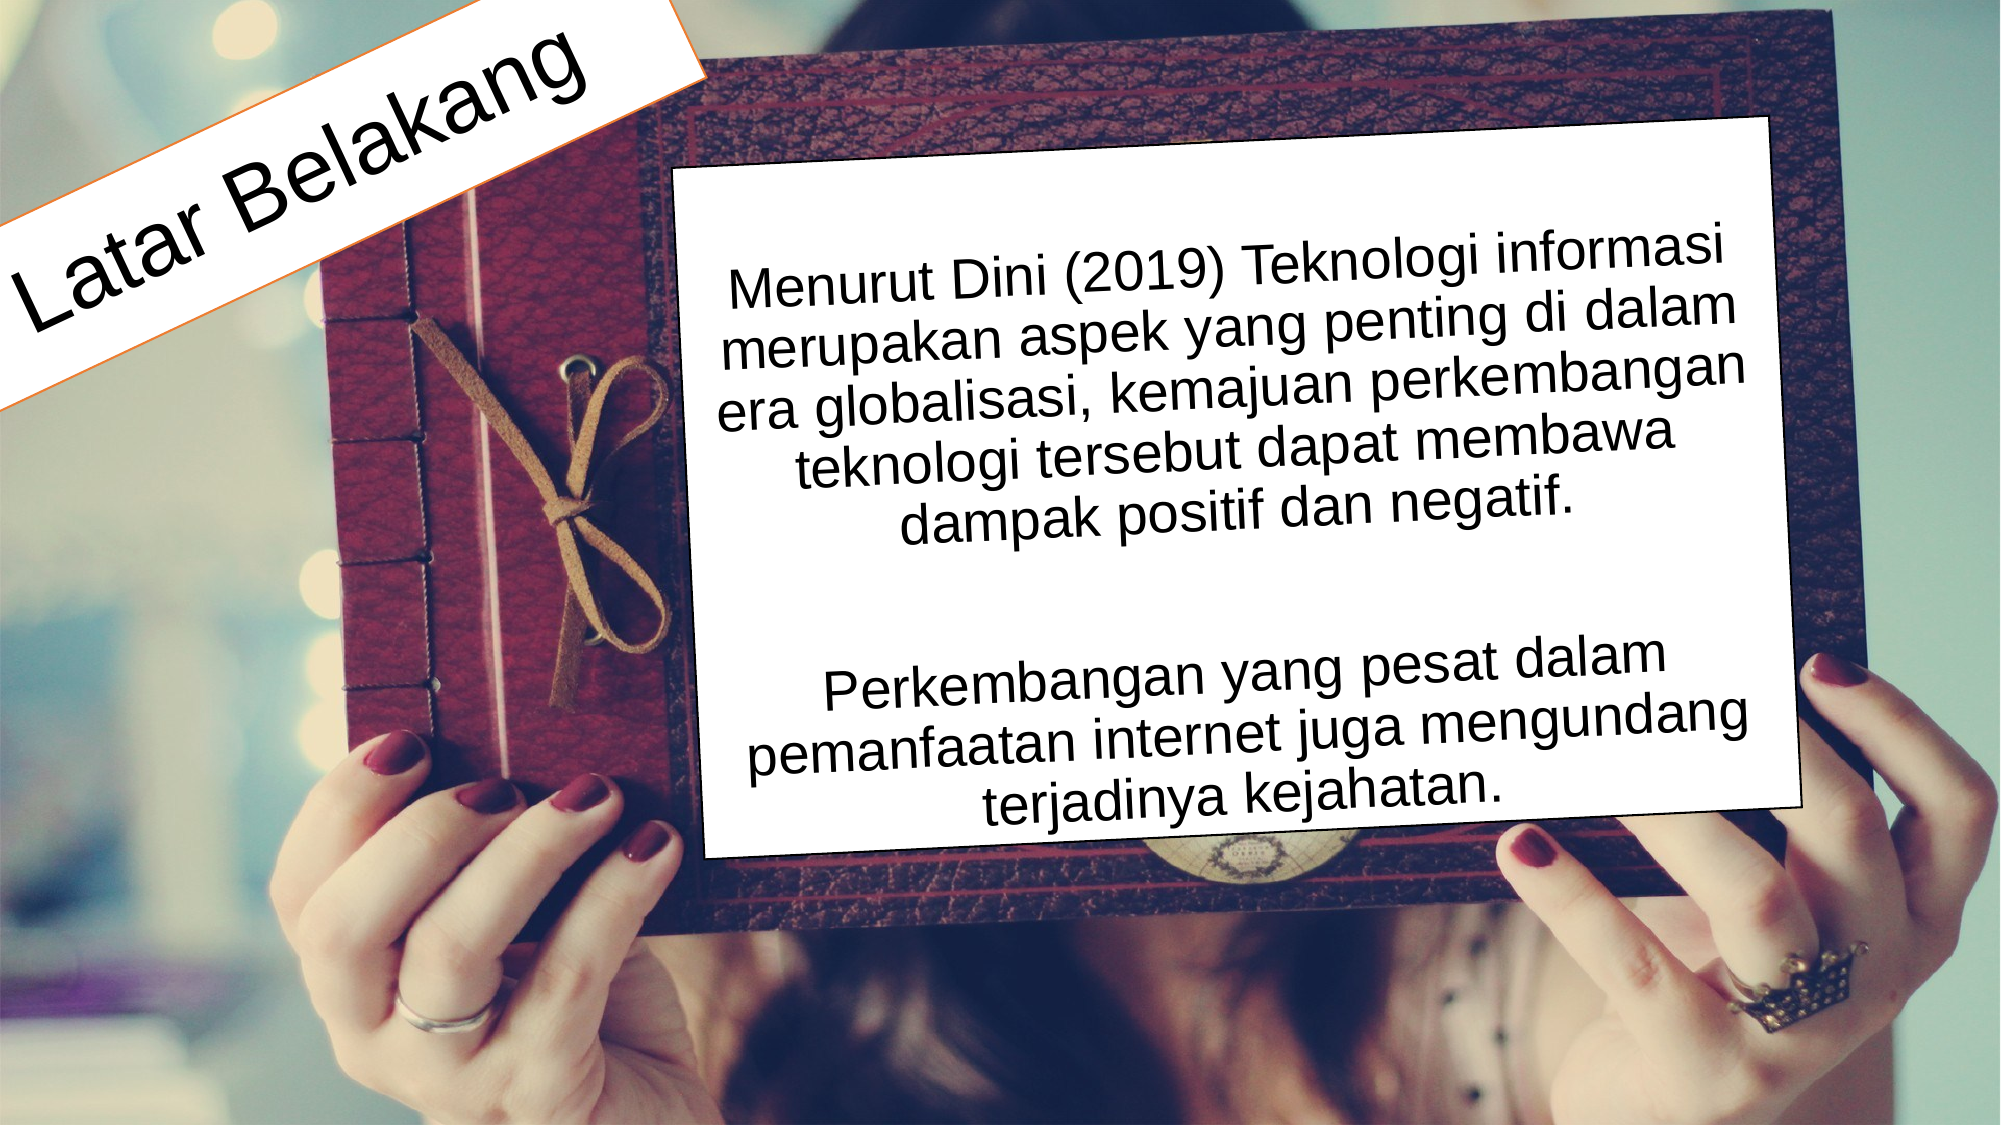

# Latar Belakang

Menurut Dini (2019) Teknologi informasi merupakan aspek yang penting di dalam era globalisasi, kemajuan perkembangan teknologi tersebut dapat membawa dampak positif dan negatif.

Perkembangan yang pesat dalam pemanfaatan internet juga mengundang terjadinya kejahatan.